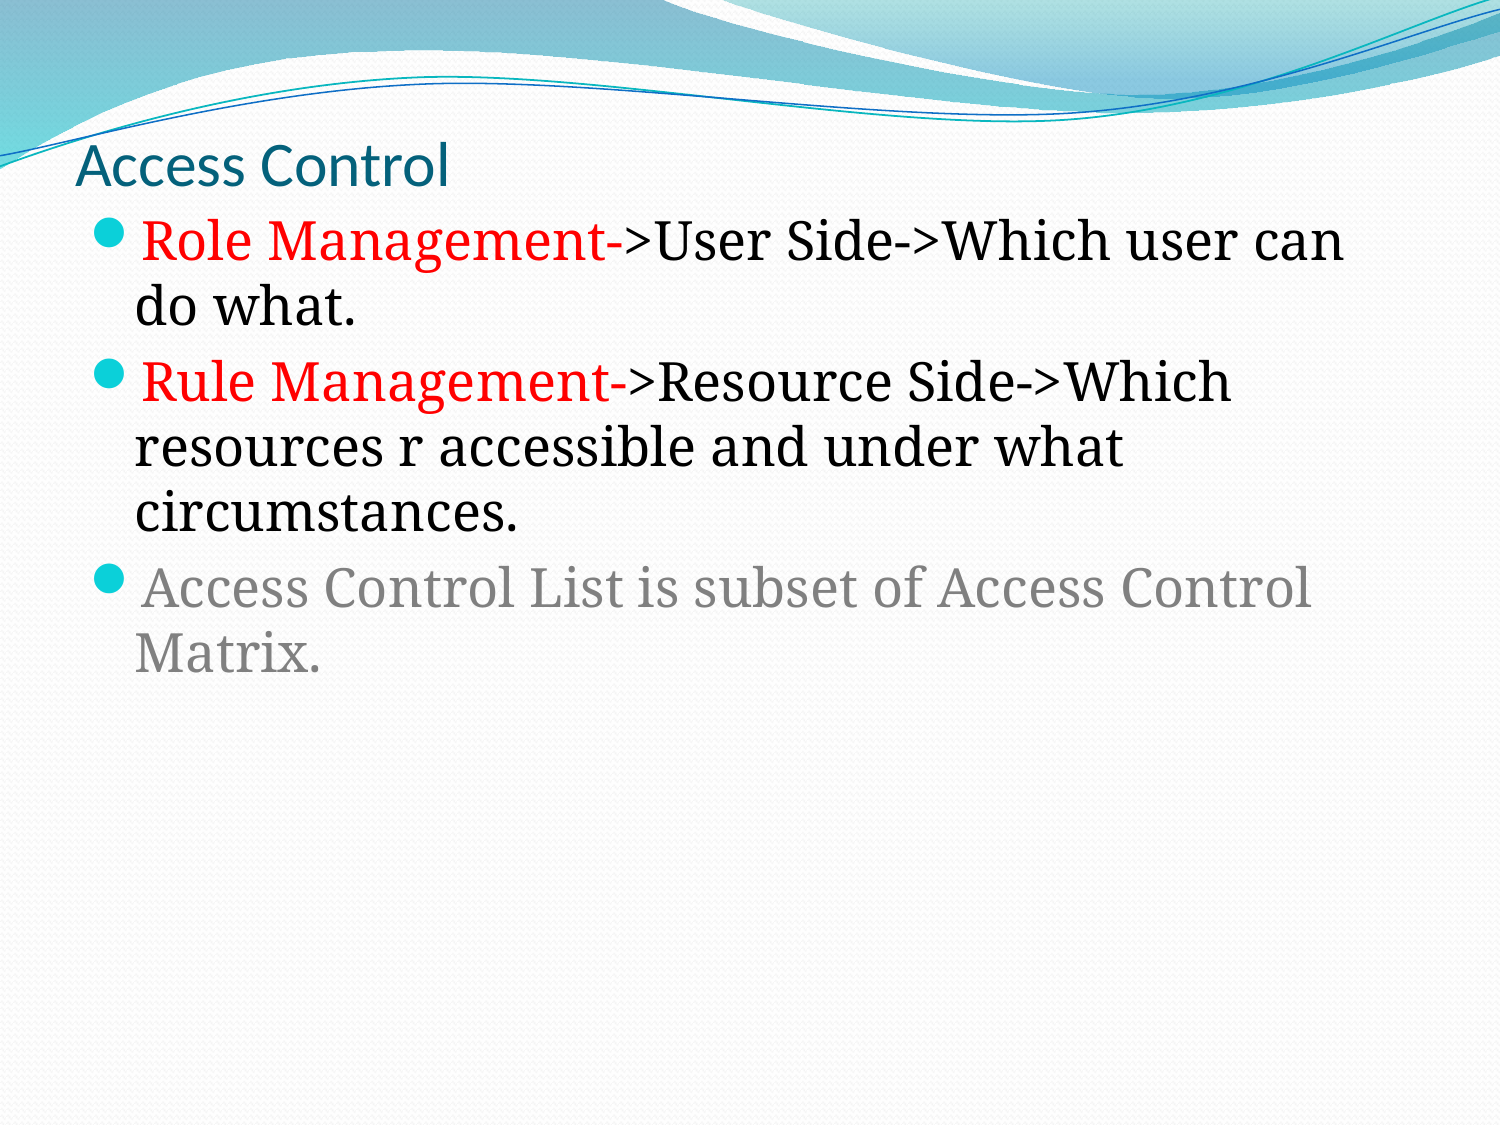

# Access Control
Role Management->User Side->Which user can do what.
Rule Management->Resource Side->Which resources r accessible and under what circumstances.
Access Control List is subset of Access Control Matrix.